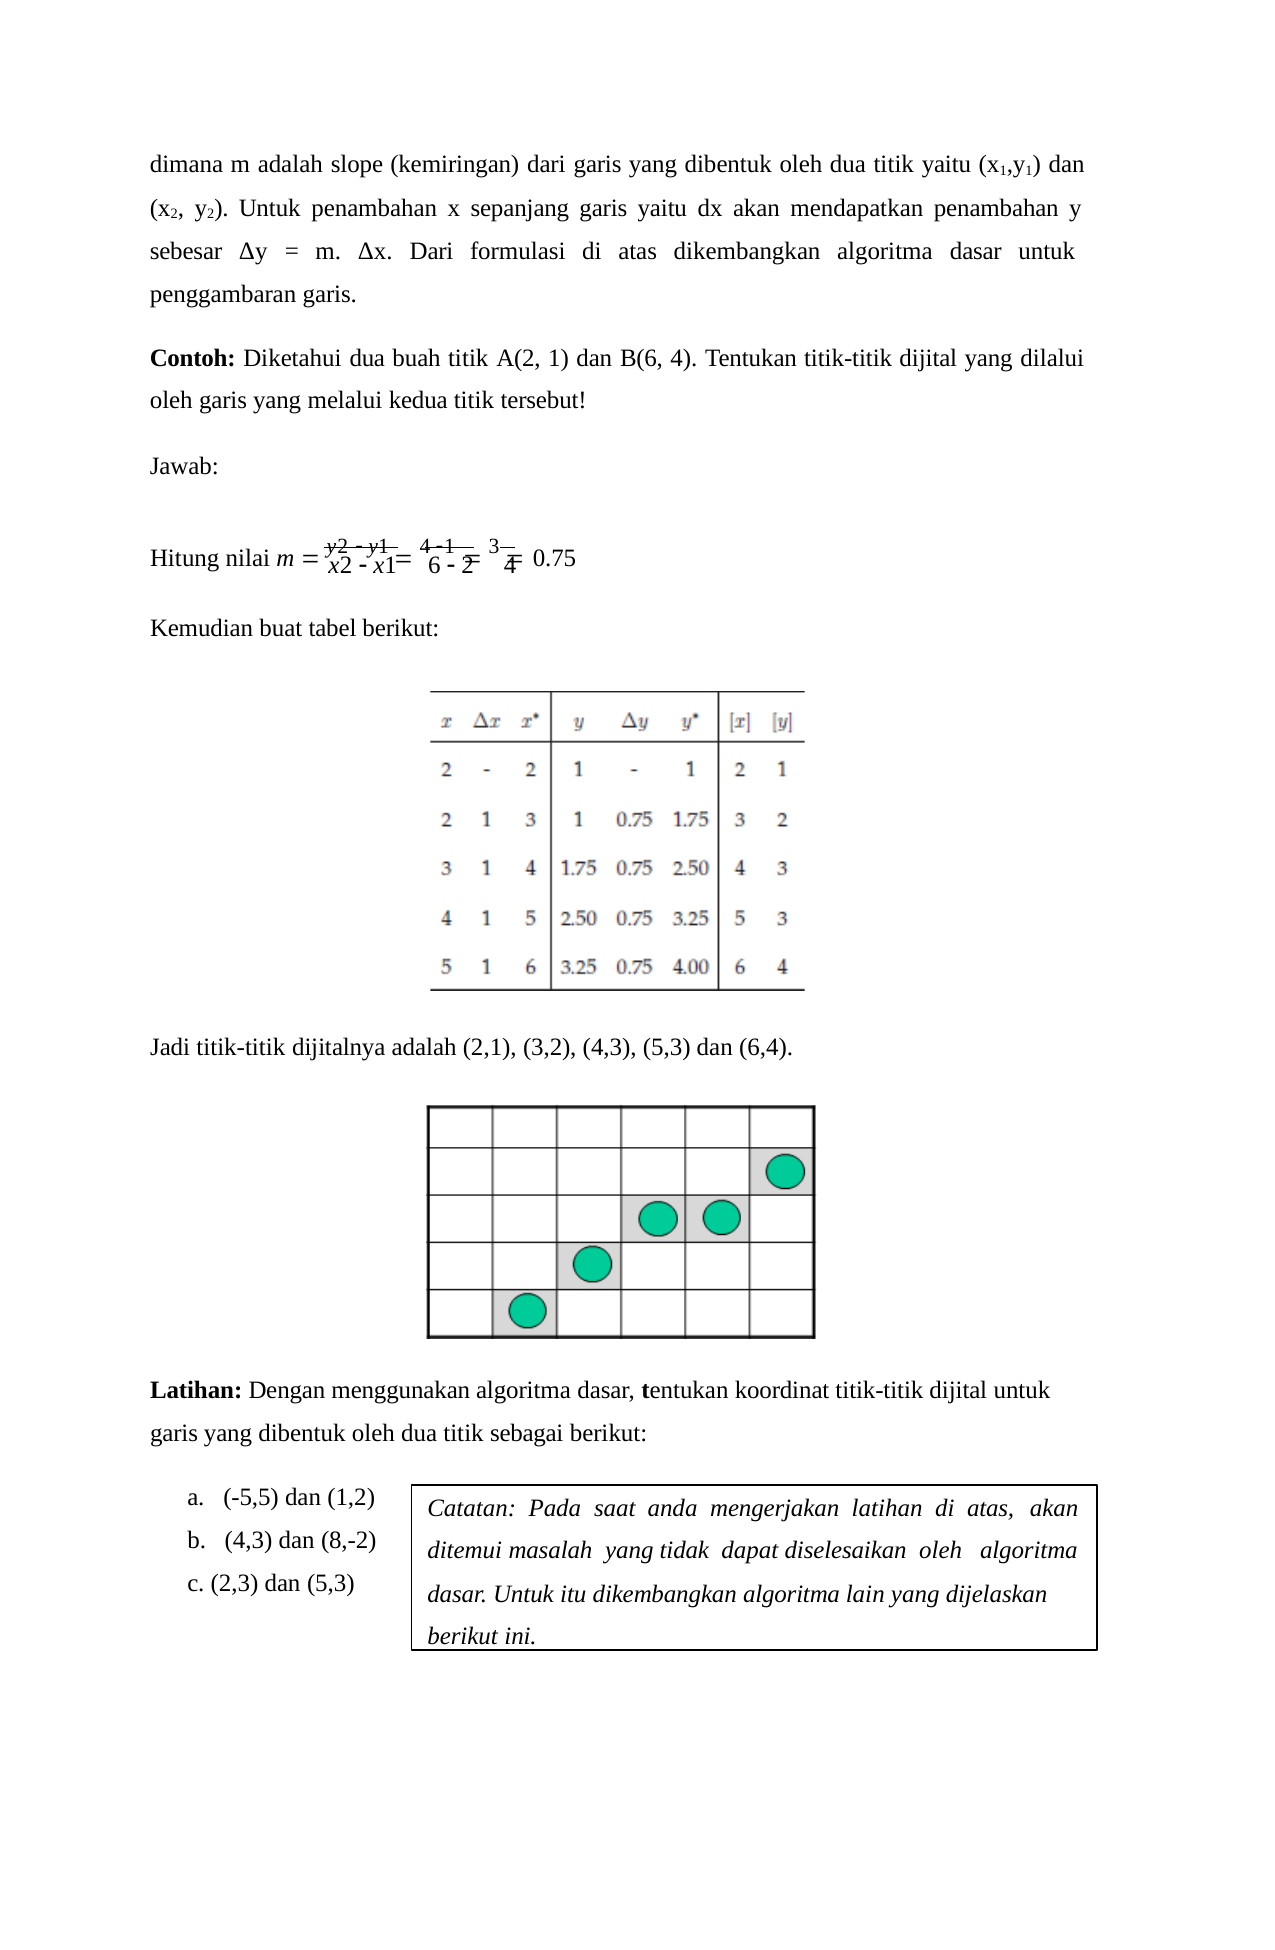

dimana m adalah slope (kemiringan) dari garis yang dibentuk oleh dua titik yaitu (x1,y1) dan  (x2, y2). Untuk penambahan x sepanjang garis yaitu dx akan mendapatkan penambahan y  sebesar Δy = m. Δx. Dari formulasi di atas dikembangkan algoritma dasar untuk  penggambaran garis.
Contoh: Diketahui dua buah titik A(2, 1) dan B(6, 4). Tentukan titik-titik dijital yang dilalui  oleh garis yang melalui kedua titik tersebut!

Jawab:
Hitung nilai m = y2 − y1 = 4 −1 = 3 = 0.75
x2 − x1	6 − 2	4

Kemudian buat tabel berikut:

Jadi titik-titik dijitalnya adalah (2,1), (3,2), (4,3), (5,3) dan (6,4).

Latihan: Dengan menggunakan algoritma dasar, tentukan koordinat titik-titik dijital untuk  garis yang dibentuk oleh dua titik sebagai berikut:
a.   (-5,5) dan (1,2)
b.   (4,3) dan (8,-2)
c. (2,3) dan (5,3)

Catatan:  Pada  saat  anda  mengerjakan  latihan  di  atas,  akan
ditemui masalah  yang tidak  dapat diselesaikan  oleh  algoritma
dasar. Untuk itu dikembangkan algoritma lain yang dijelaskan  berikut ini.
23